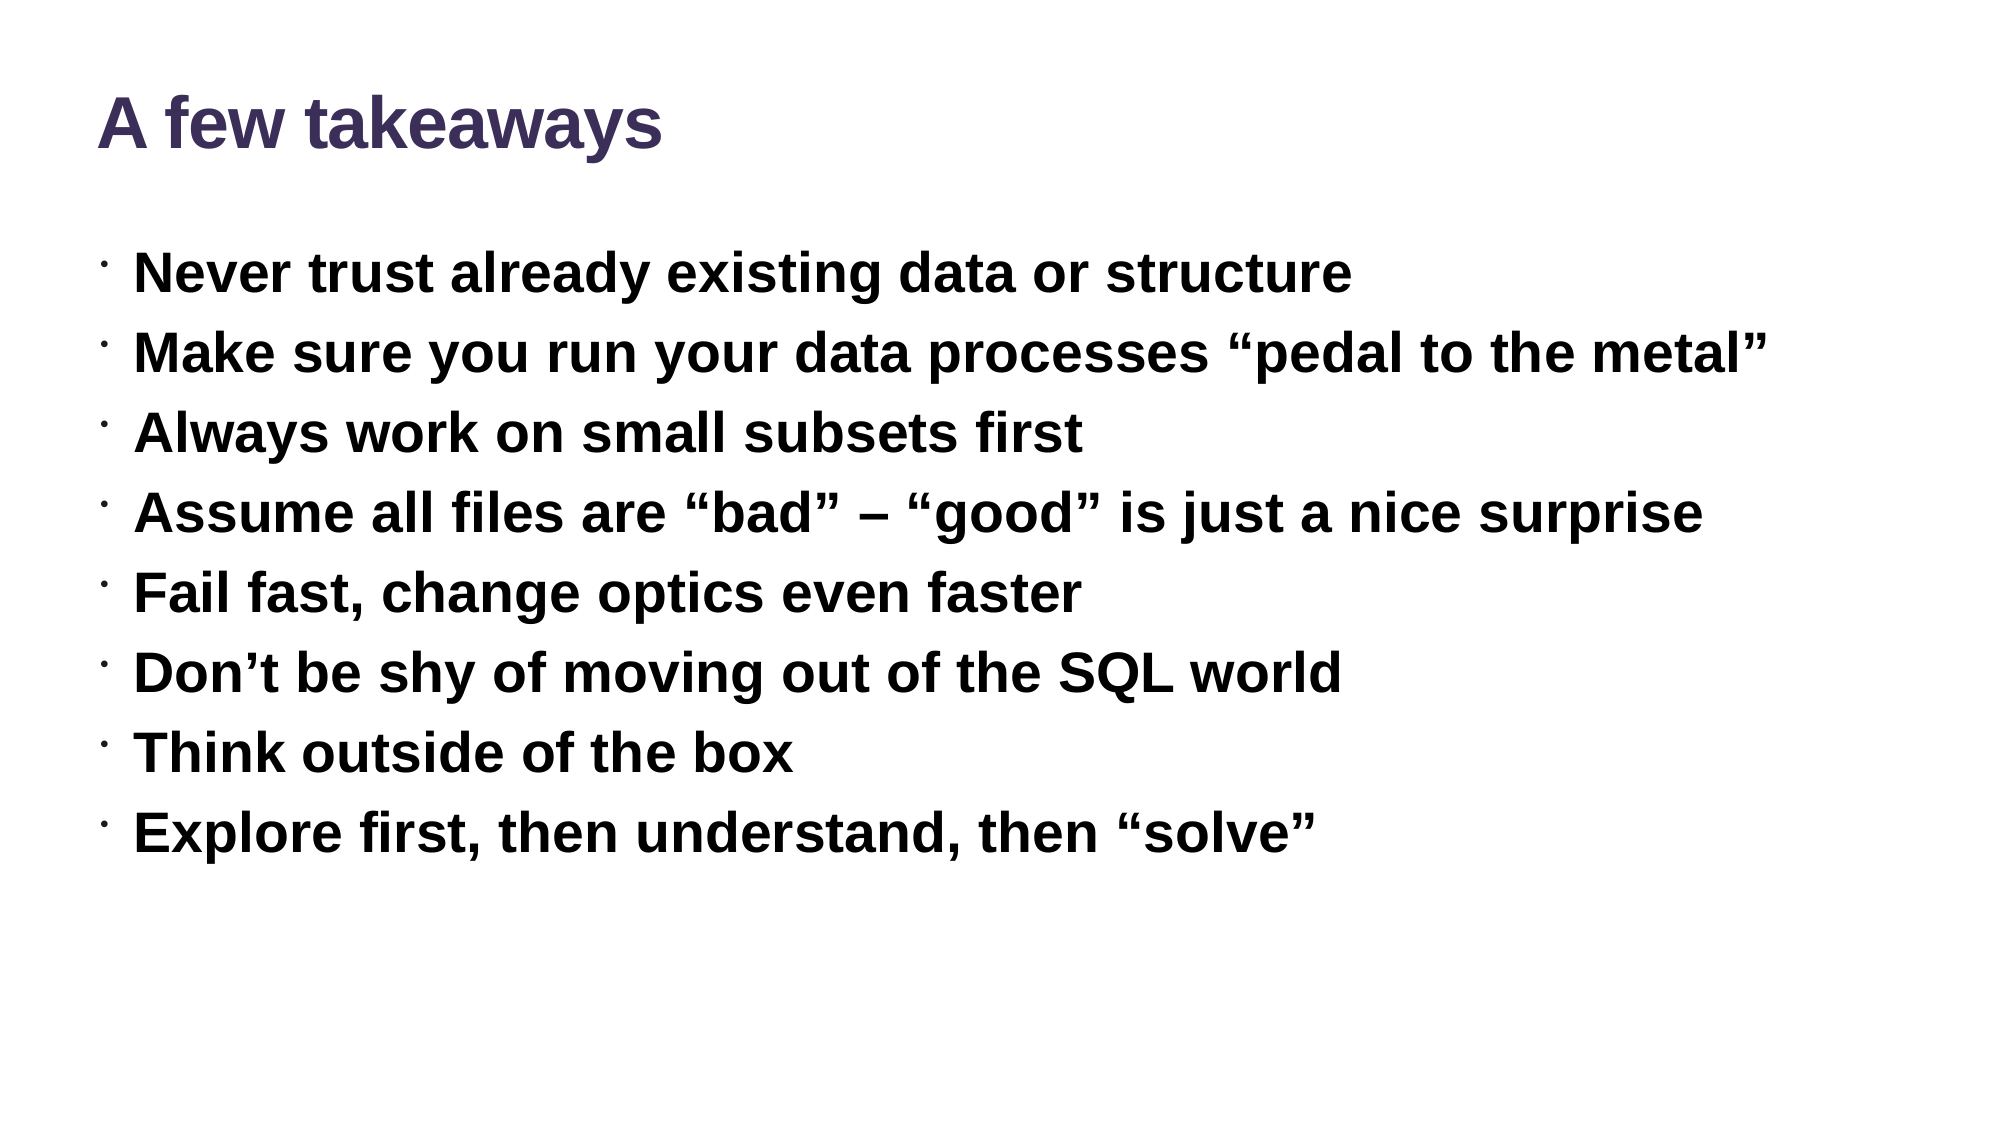

# A few takeaways
Never trust already existing data or structure
Make sure you run your data processes “pedal to the metal”
Always work on small subsets first
Assume all files are “bad” – “good” is just a nice surprise
Fail fast, change optics even faster
Don’t be shy of moving out of the SQL world
Think outside of the box
Explore first, then understand, then “solve”